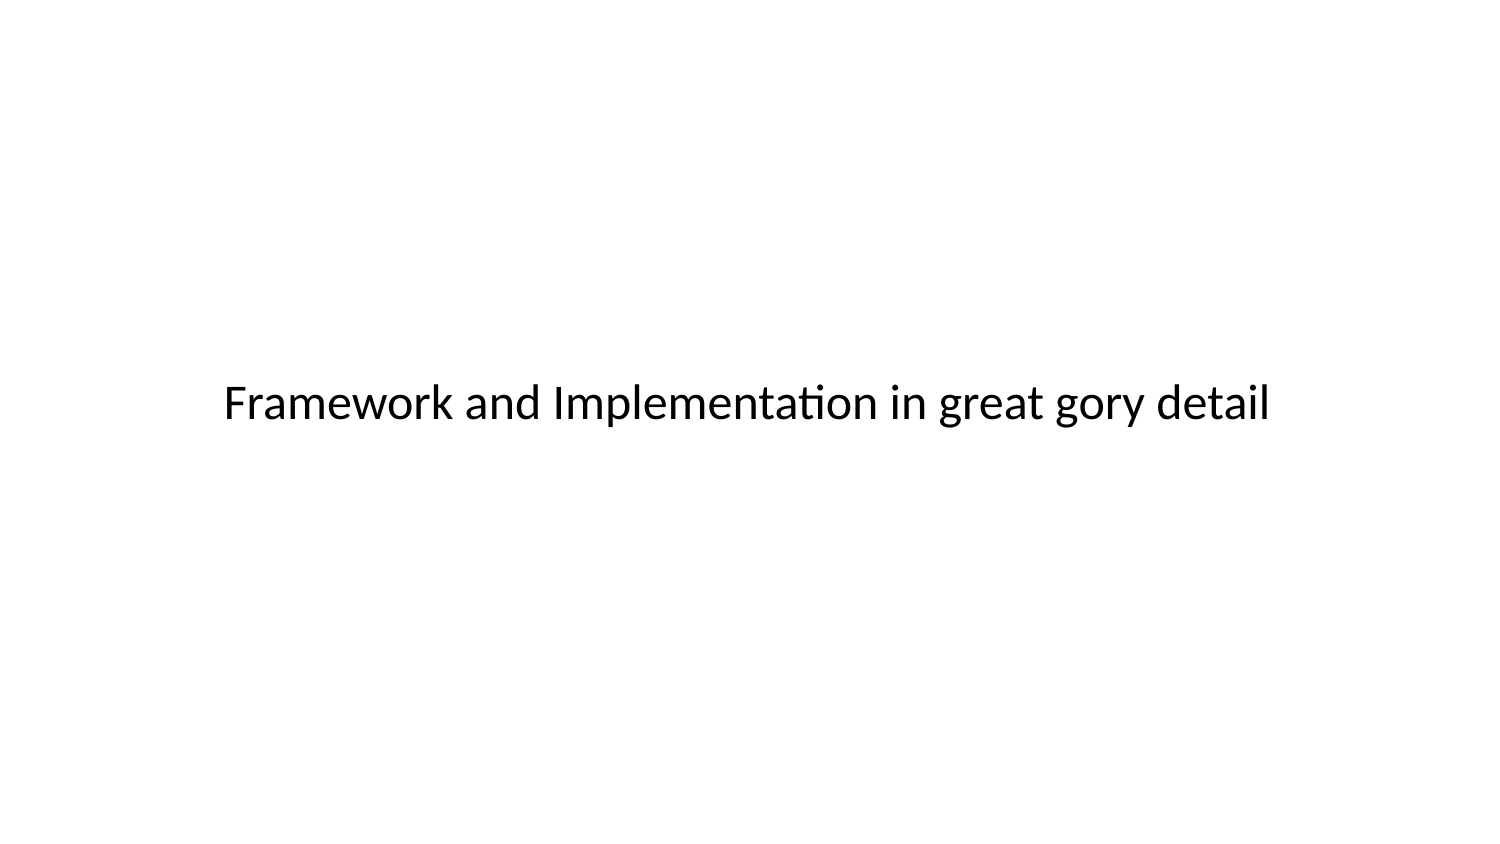

Framework and Implementation in great gory detail